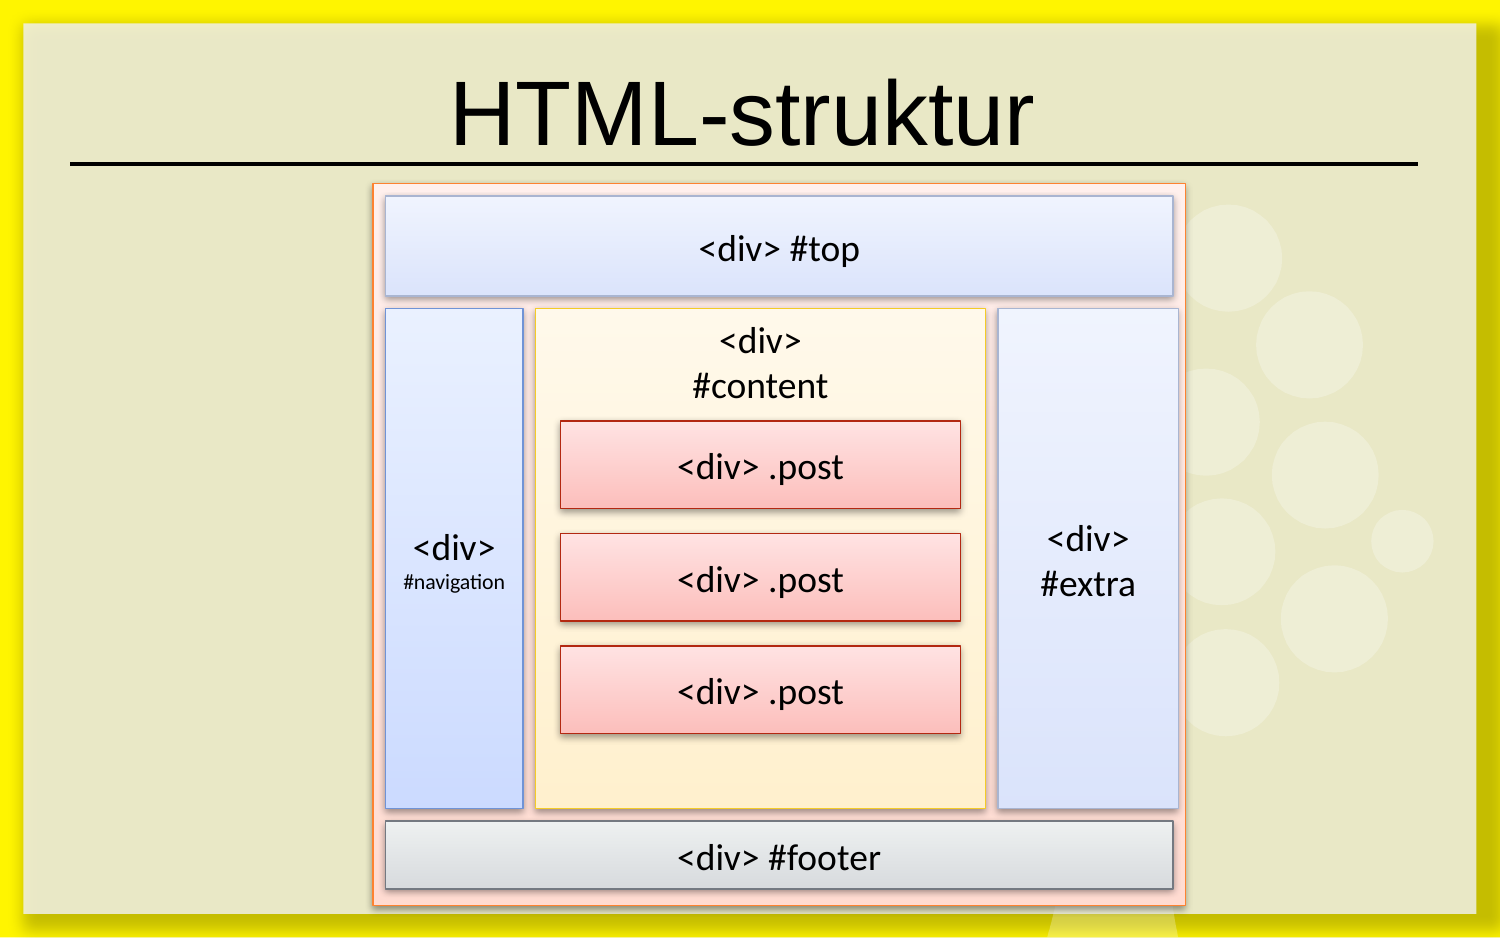

# HTML-struktur

<div> #top
<div>
#navigation
<div>
#content
<div>
#extra
<div> .post
<div> .post
<div> .post
<div> #footer